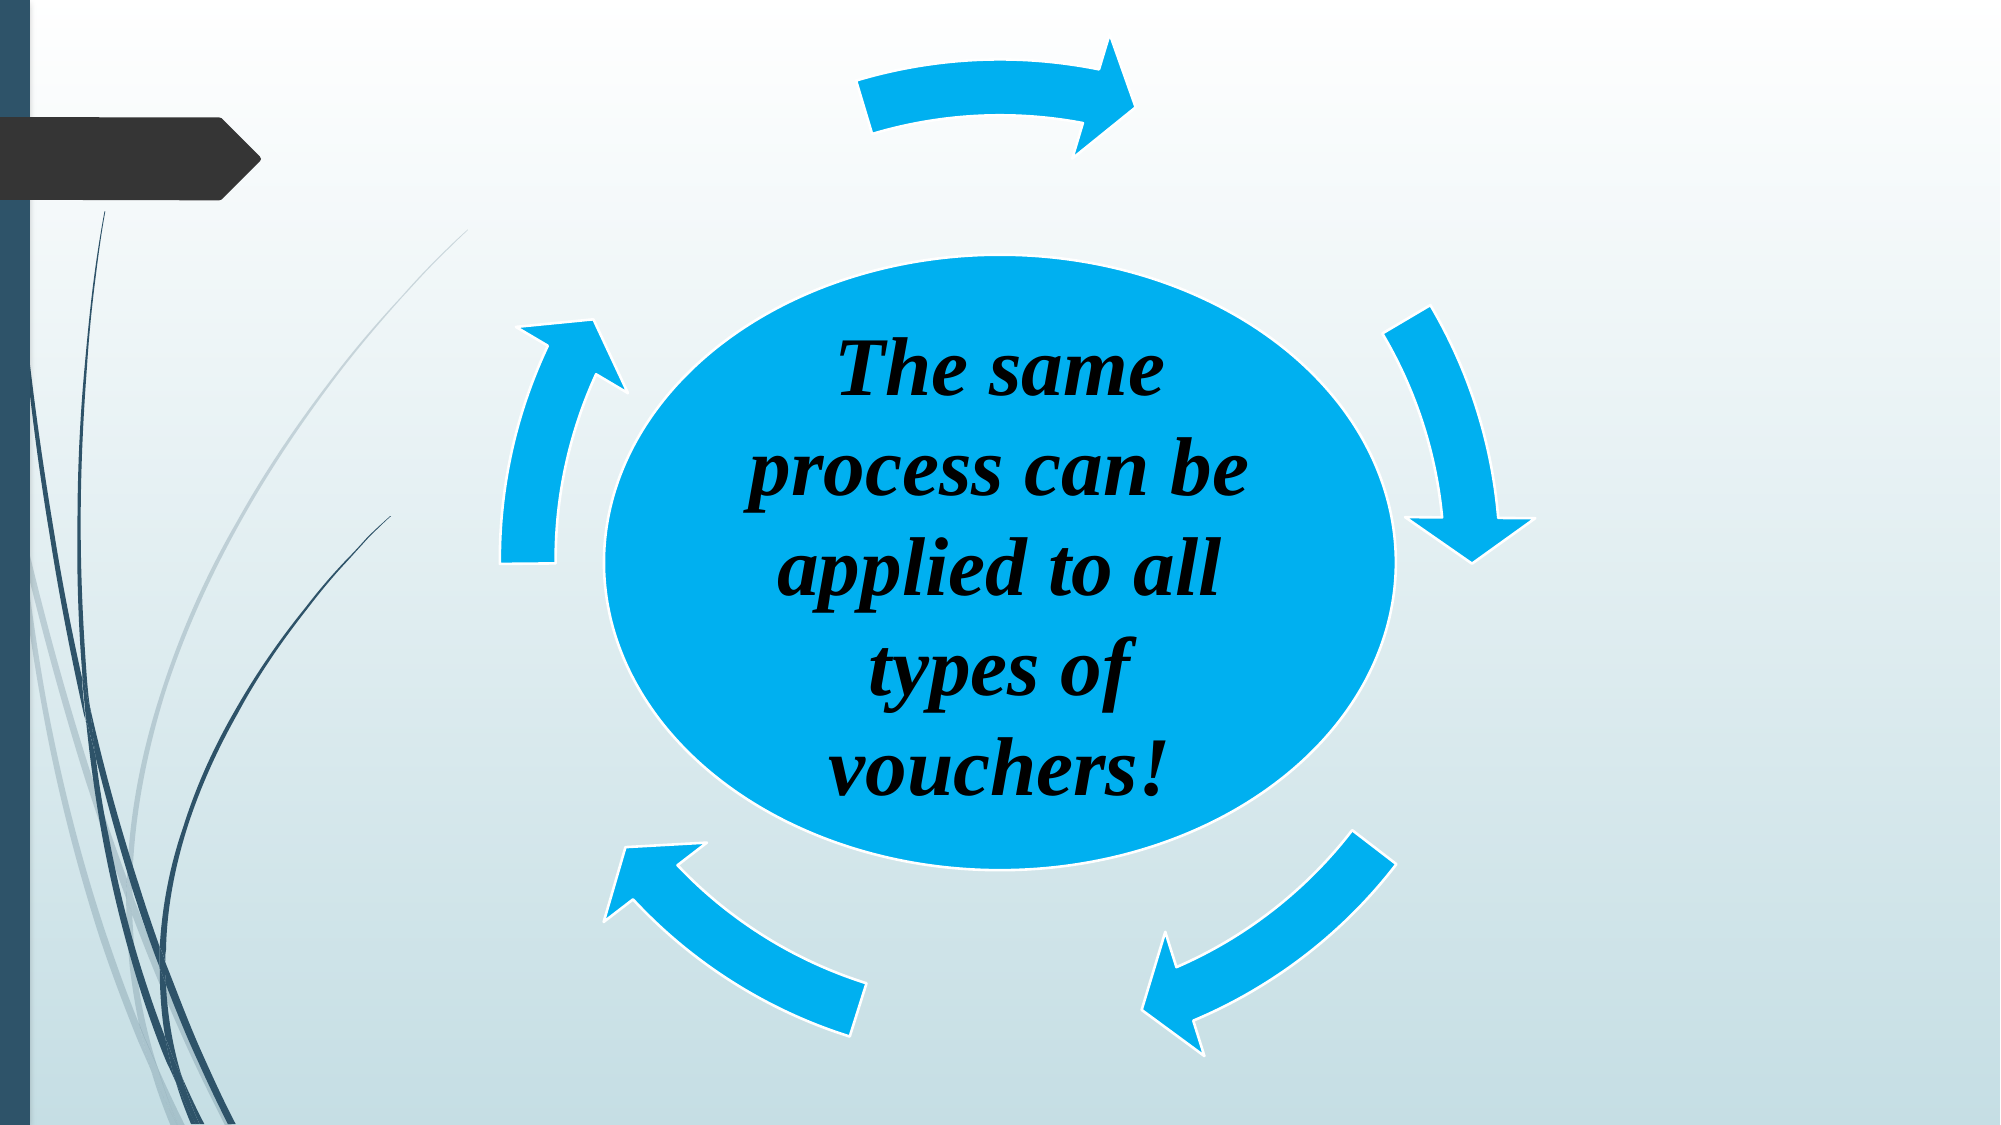

The same process can be applied to all types of vouchers!